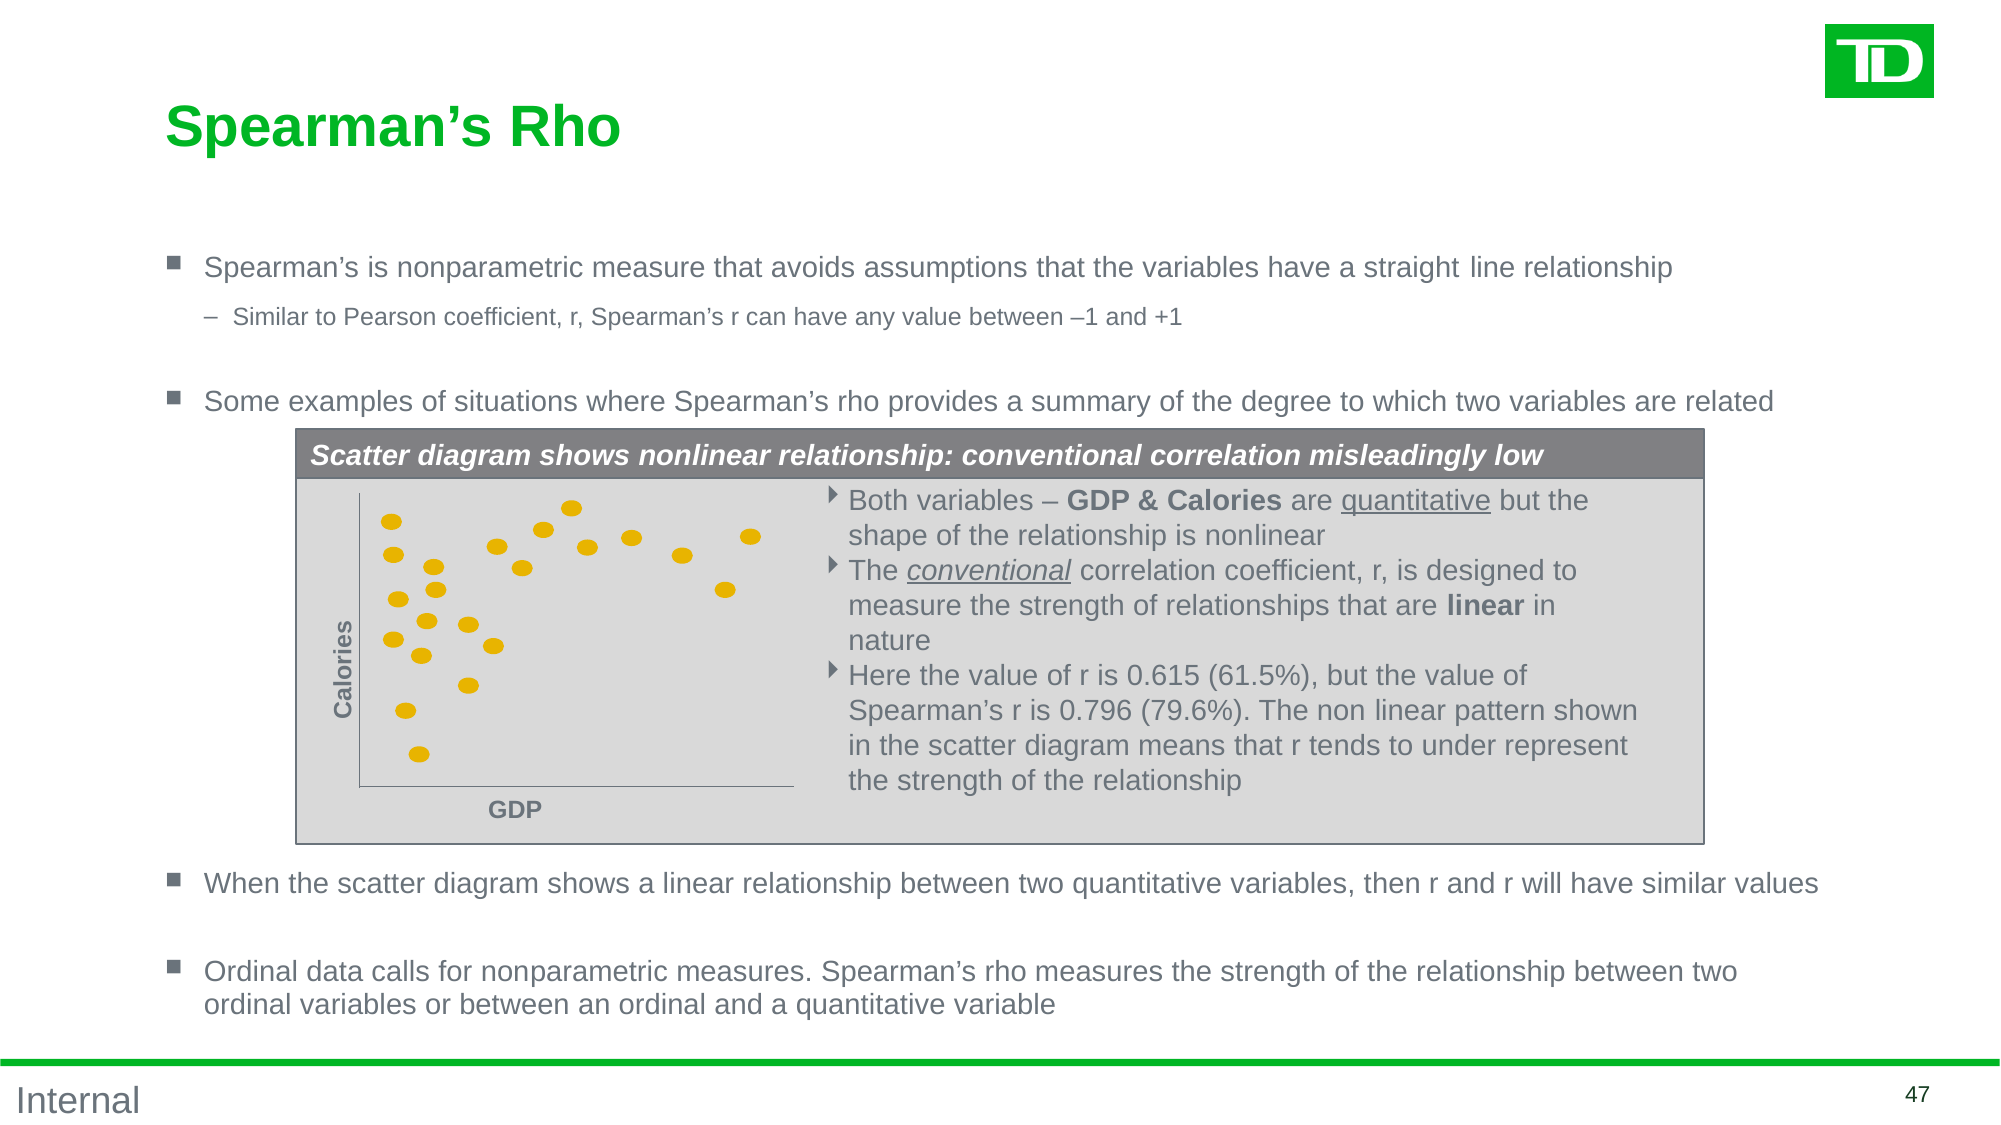

# Spearman’s Rho
Spearman’s is nonparametric measure that avoids assumptions that the variables have a straight ­line relationship
Similar to Pearson coefficient, r, Spearman’s r can have any value between –1 and +1
Some examples of situations where Spearman’s rho provides a summary of the degree to which two variables are related

When the scatter diagram shows a linear relationship between two quantitative variables, then r and r will have similar values
Ordinal data calls for non­parametric measures. Spearman’s rho measures the strength of the relationship between two ordinal variables or between an ordinal and a quantitative variable

Scatter diagram shows non­linear relationship: conventional correlation misleadingly low

Both variables – GDP & Calories are quantitative but the shape of the relationship is non­linear
The conventional correlation coefficient, r, is designed to measure the strength of relationships that are linear in nature
Here the value of r is 0.615 (61.5%), but the value of Spearman’s r is 0.796 (79.6%). The non­ linear pattern shown in the scatter diagram means that r tends to under represent the strength of the relationship

Calories

GDP
47